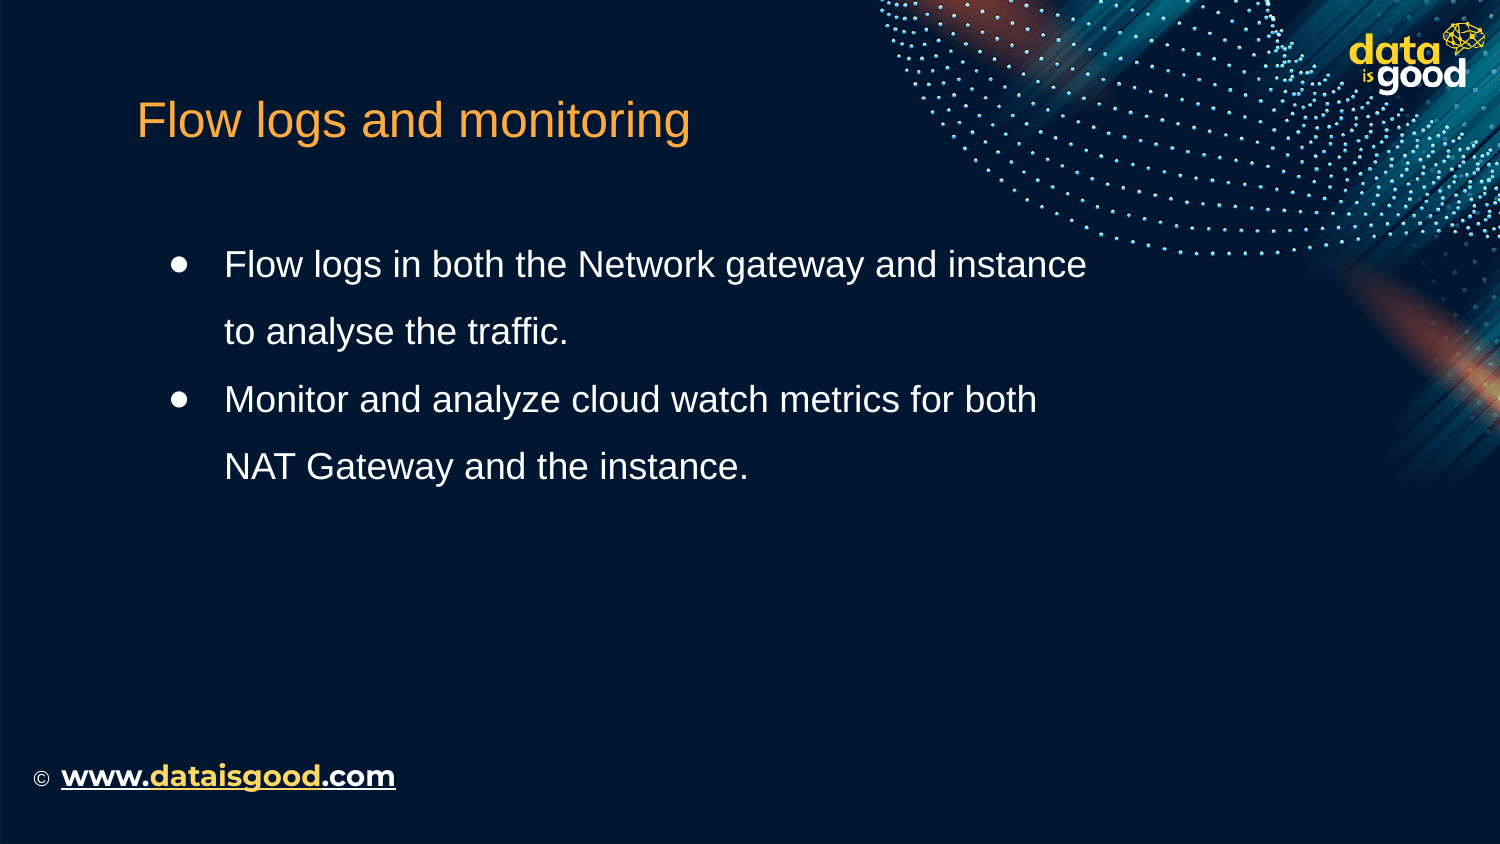

# Flow logs and monitoring
Flow logs in both the Network gateway and instance to analyse the traffic.
Monitor and analyze cloud watch metrics for both NAT Gateway and the instance.